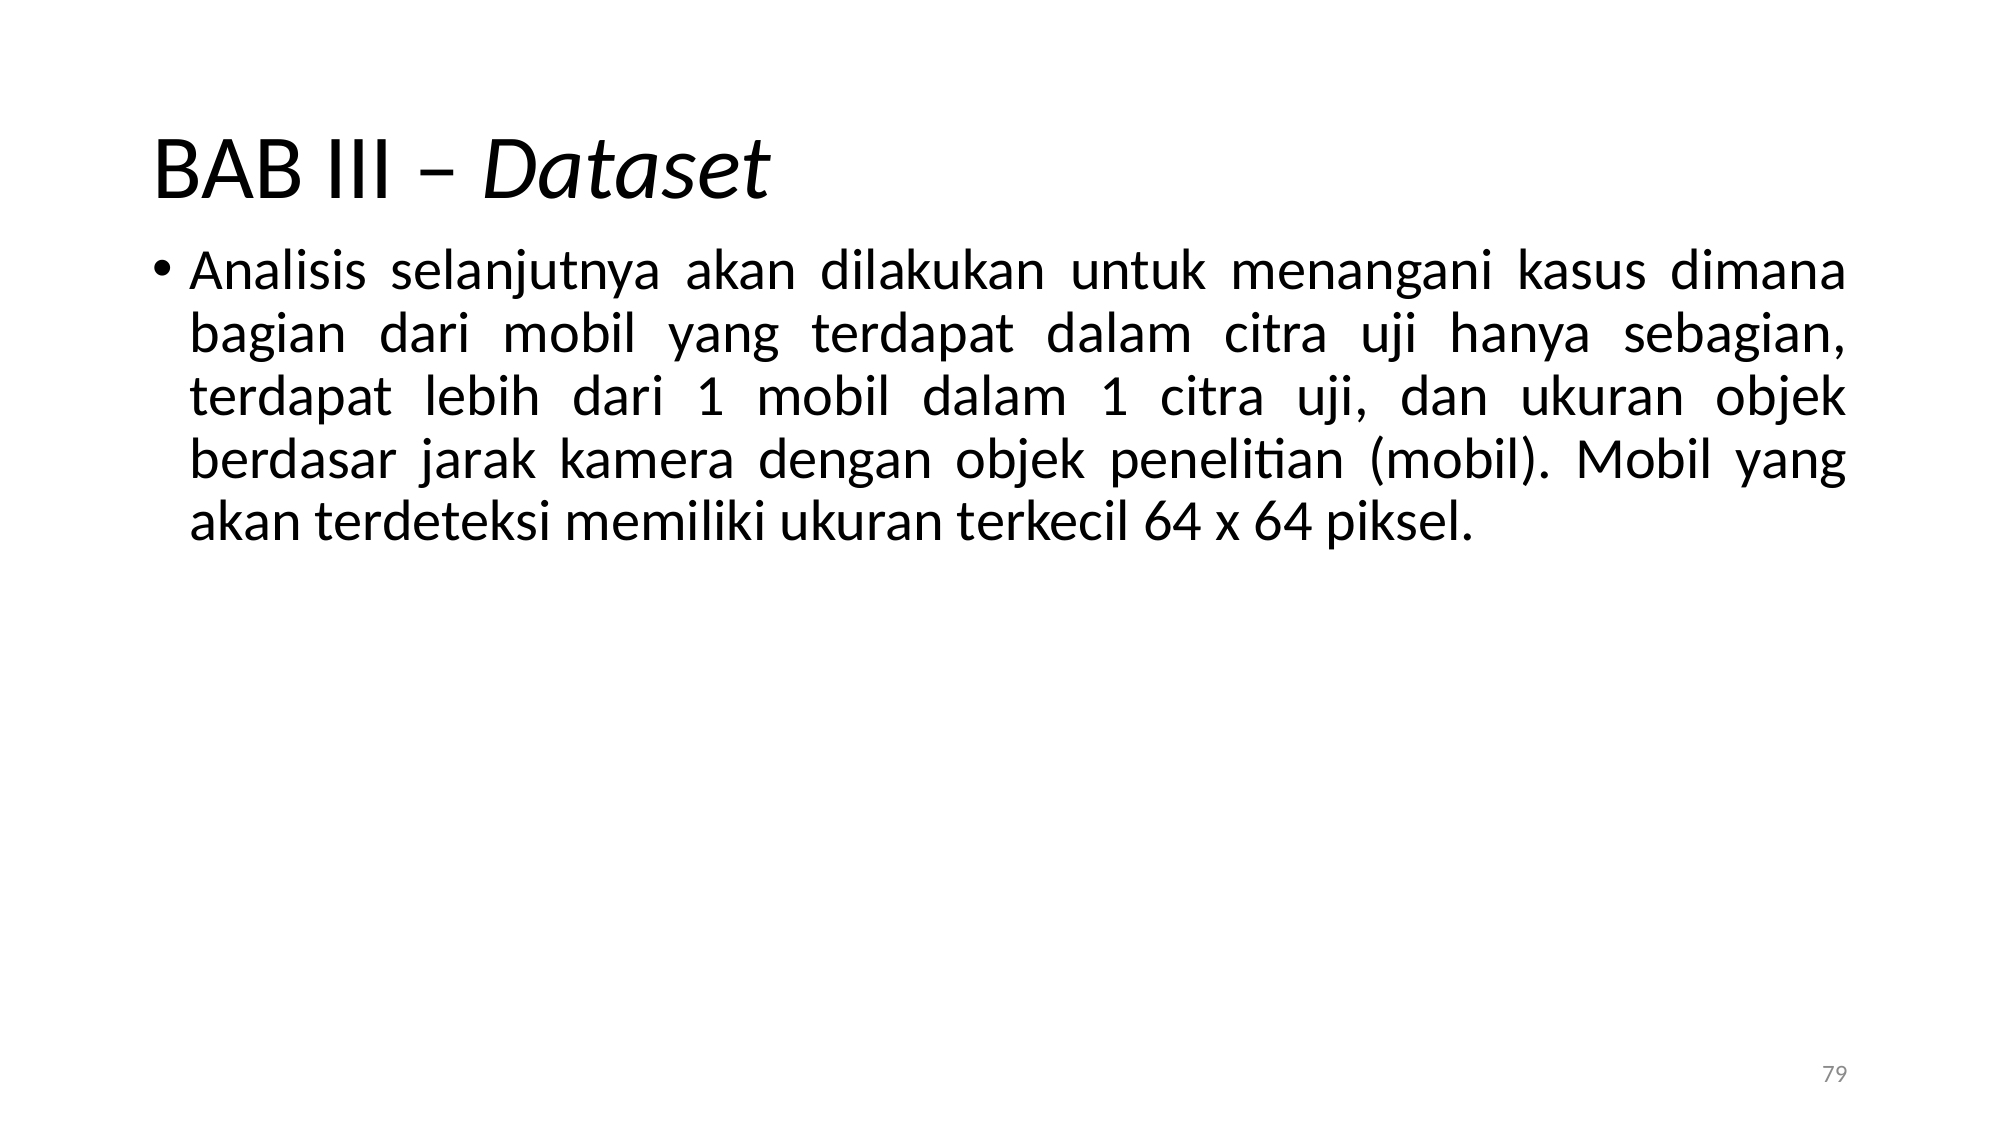

BAB III – Dataset
Analisis selanjutnya akan dilakukan untuk menangani kasus dimana bagian dari mobil yang terdapat dalam citra uji hanya sebagian, terdapat lebih dari 1 mobil dalam 1 citra uji, dan ukuran objek berdasar jarak kamera dengan objek penelitian (mobil). Mobil yang akan terdeteksi memiliki ukuran terkecil 64 x 64 piksel.
79